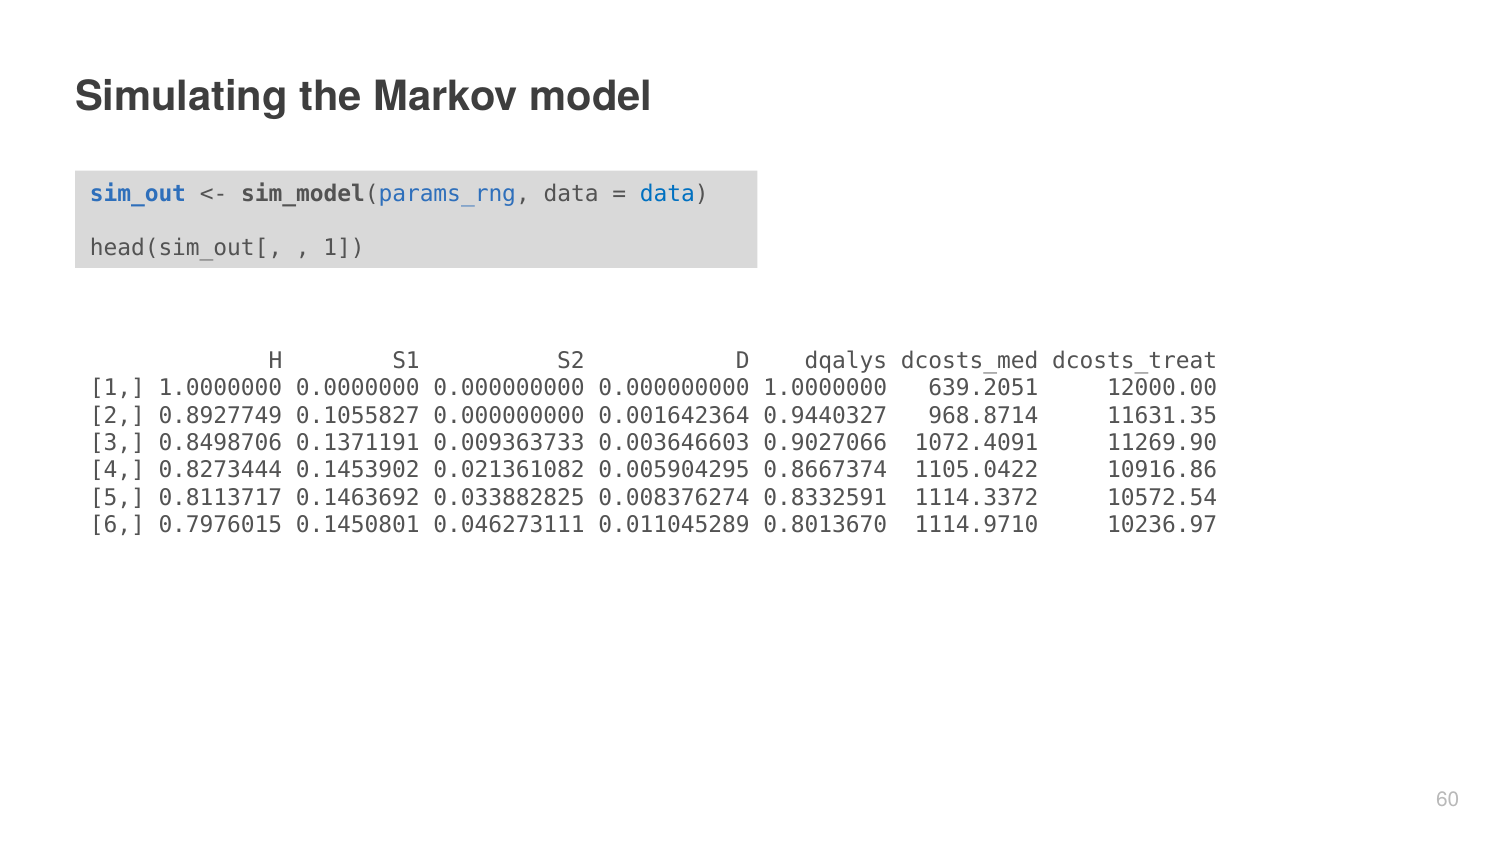

# Simulating the Markov model
sim_out <- sim_model(params_rng, data = data)

head(sim_out[, , 1])
             H        S1          S2           D    dqalys dcosts_med dcosts_treat
[1,] 1.0000000 0.0000000 0.000000000 0.000000000 1.0000000   639.2051     12000.00
[2,] 0.8927749 0.1055827 0.000000000 0.001642364 0.9440327   968.8714     11631.35
[3,] 0.8498706 0.1371191 0.009363733 0.003646603 0.9027066  1072.4091     11269.90
[4,] 0.8273444 0.1453902 0.021361082 0.005904295 0.8667374  1105.0422     10916.86
[5,] 0.8113717 0.1463692 0.033882825 0.008376274 0.8332591  1114.3372     10572.54
[6,] 0.7976015 0.1450801 0.046273111 0.011045289 0.8013670  1114.9710     10236.97
60